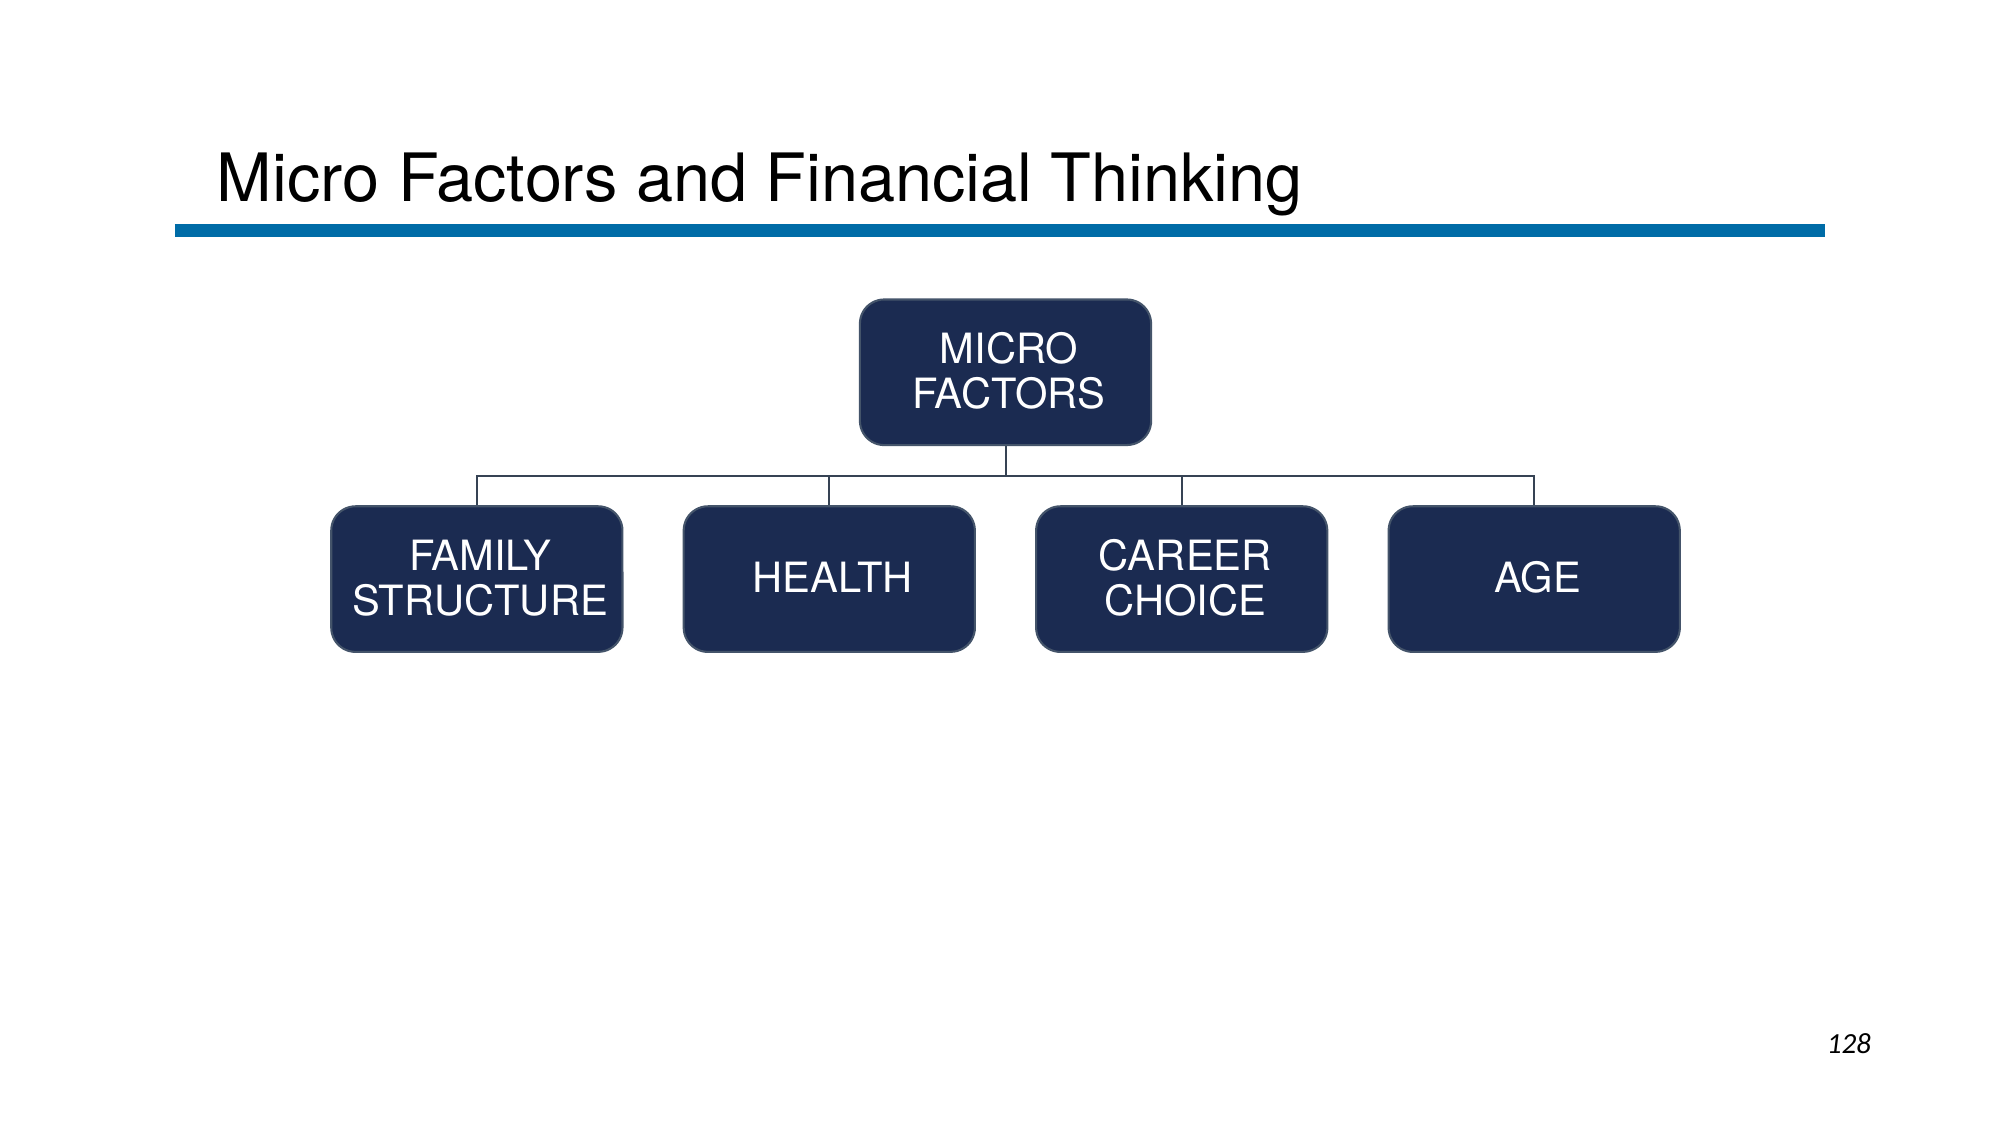

MICRO FACTORS
FAMILY STRUCTURE
HEALTH
CAREER CHOICE
AGE
Micro Factors and Financial Thinking